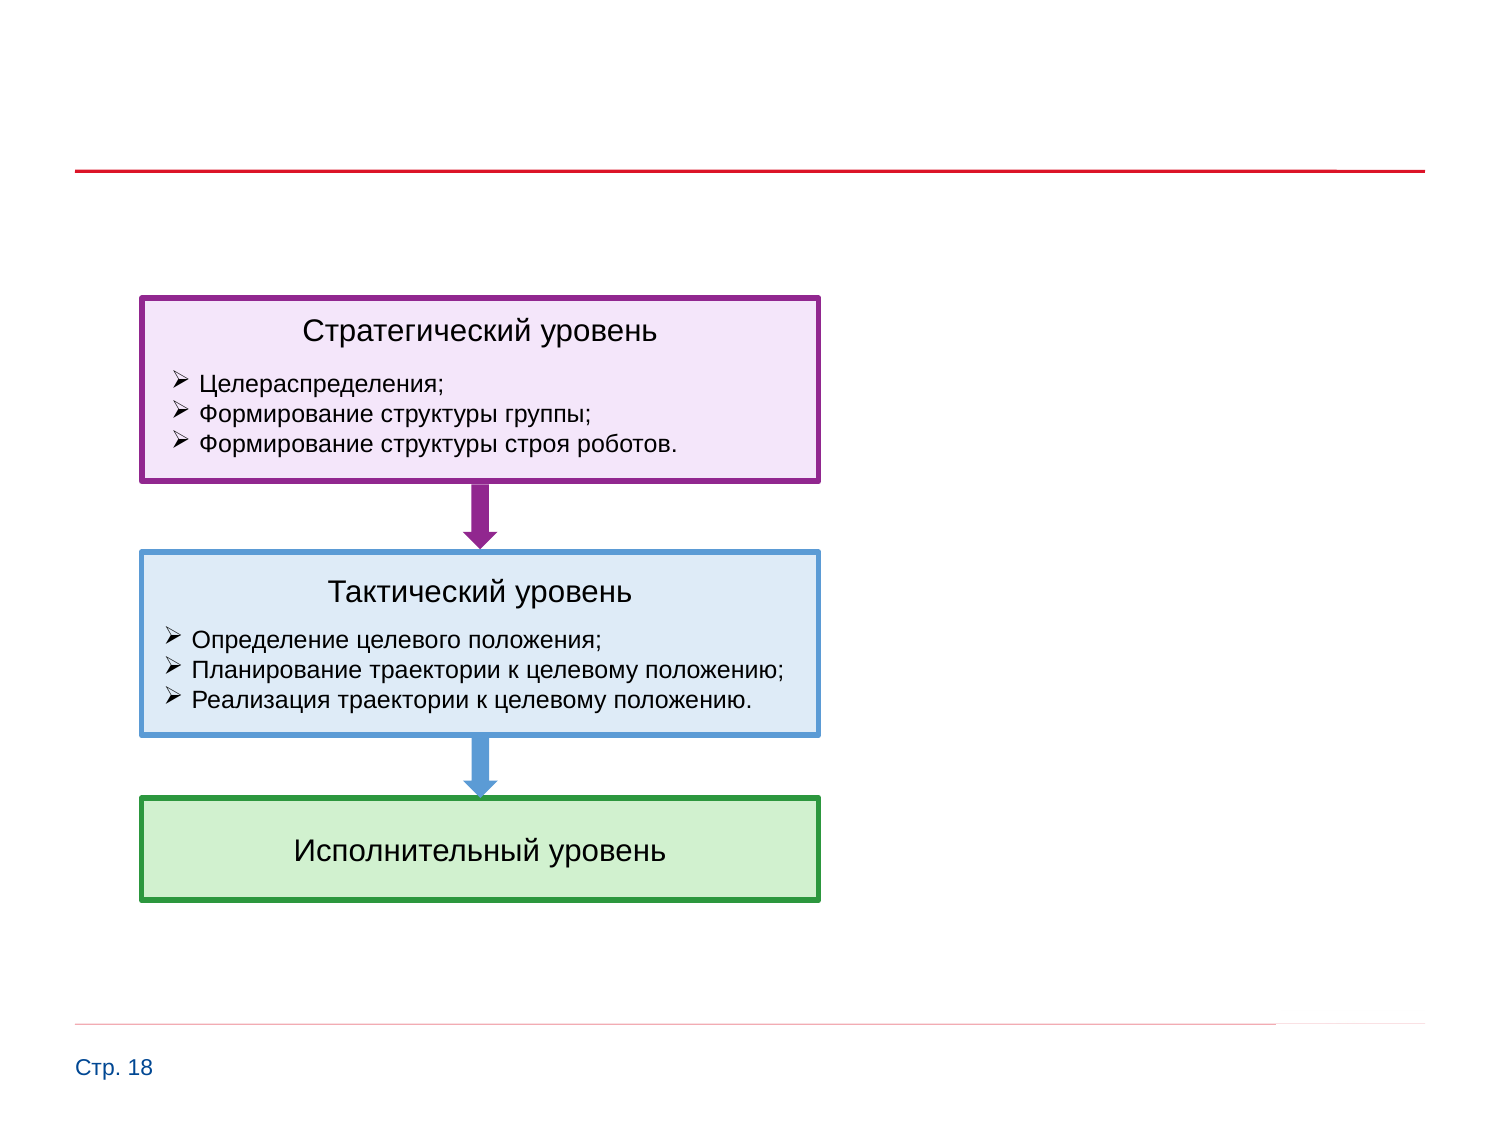

Стратегический уровень

Тактический уровень
Определение целевого положения;
Планирование траектории к целевому положению;
Реализация траектории к целевому положению.

Исполнительный уровень
Целераспределения;
Формирование структуры группы;
Формирование структуры строя роботов.